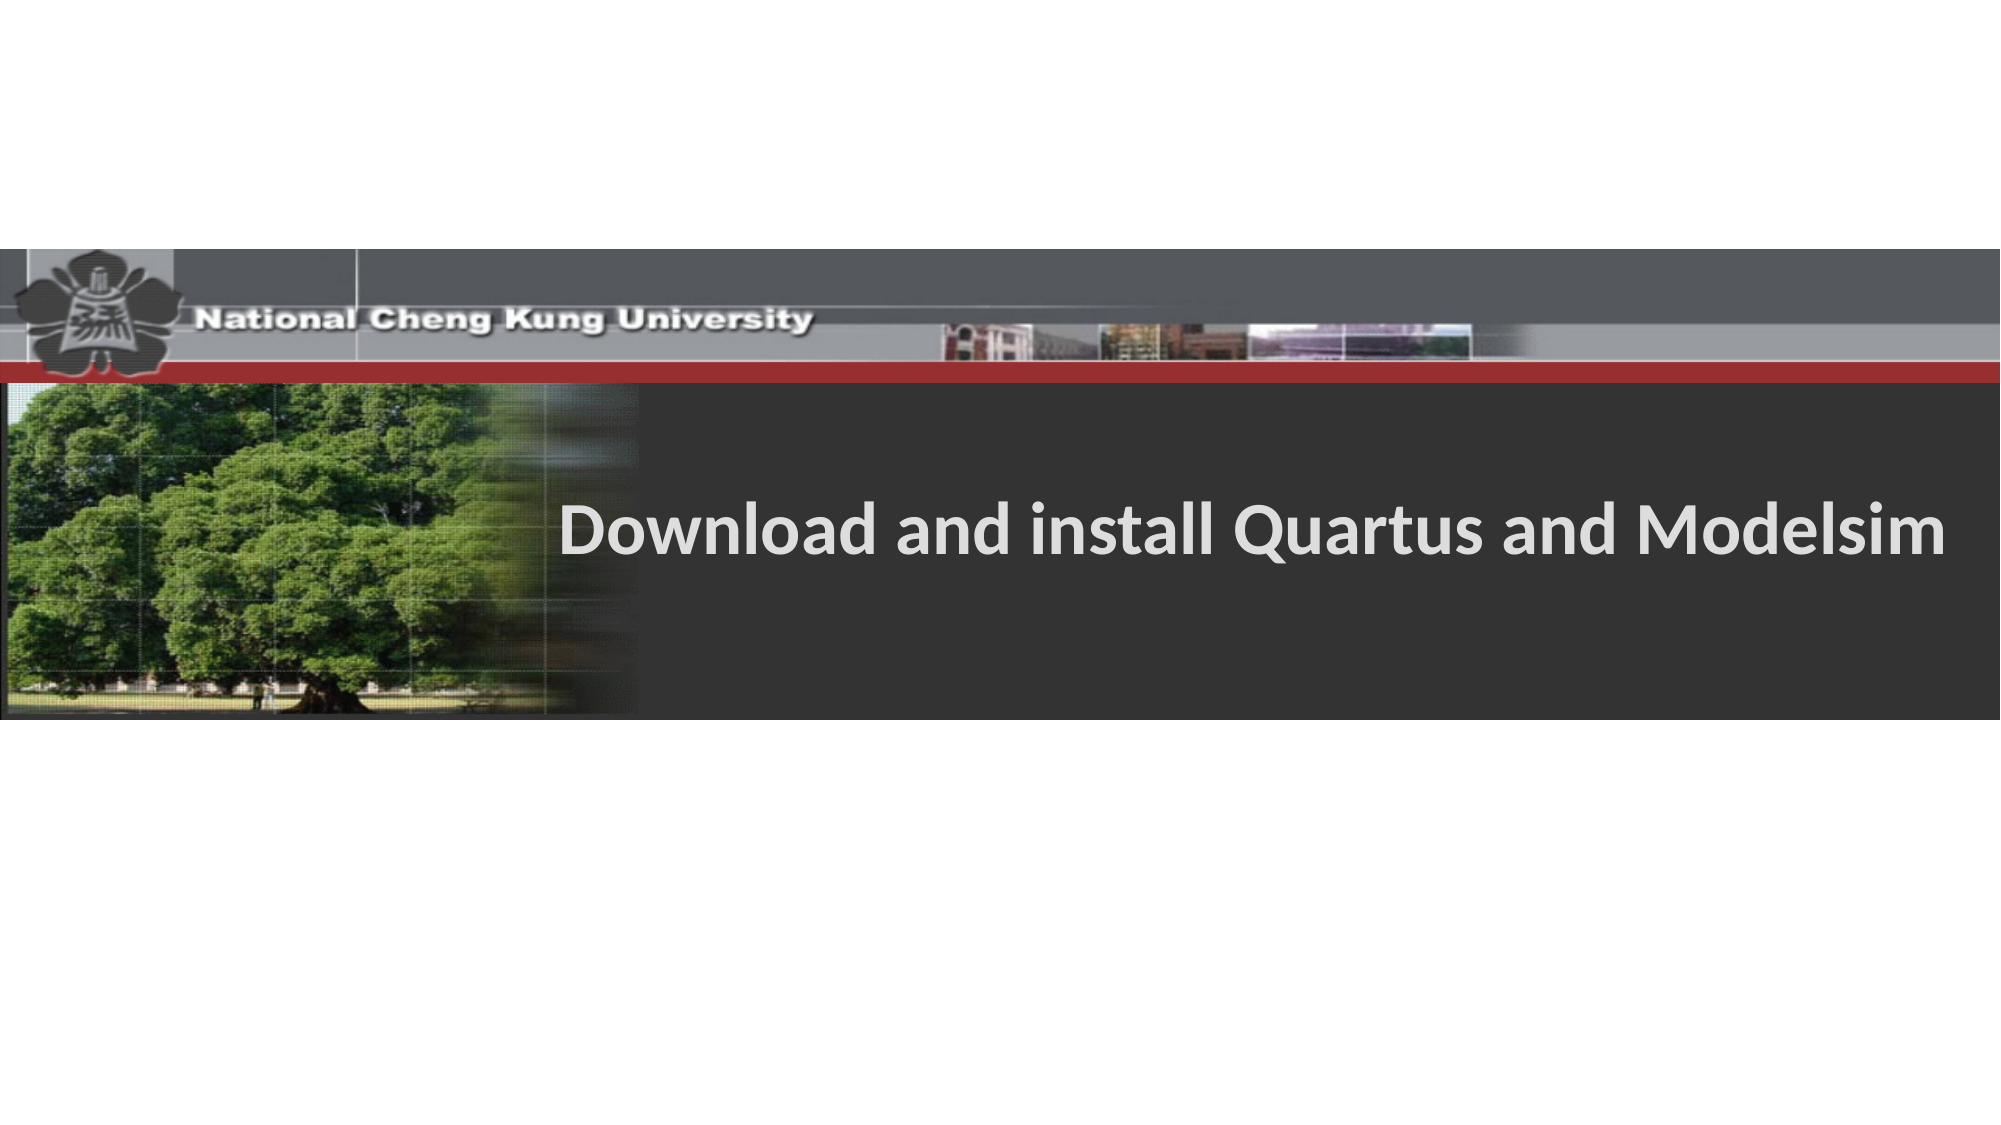

# Download and install Quartus and Modelsim